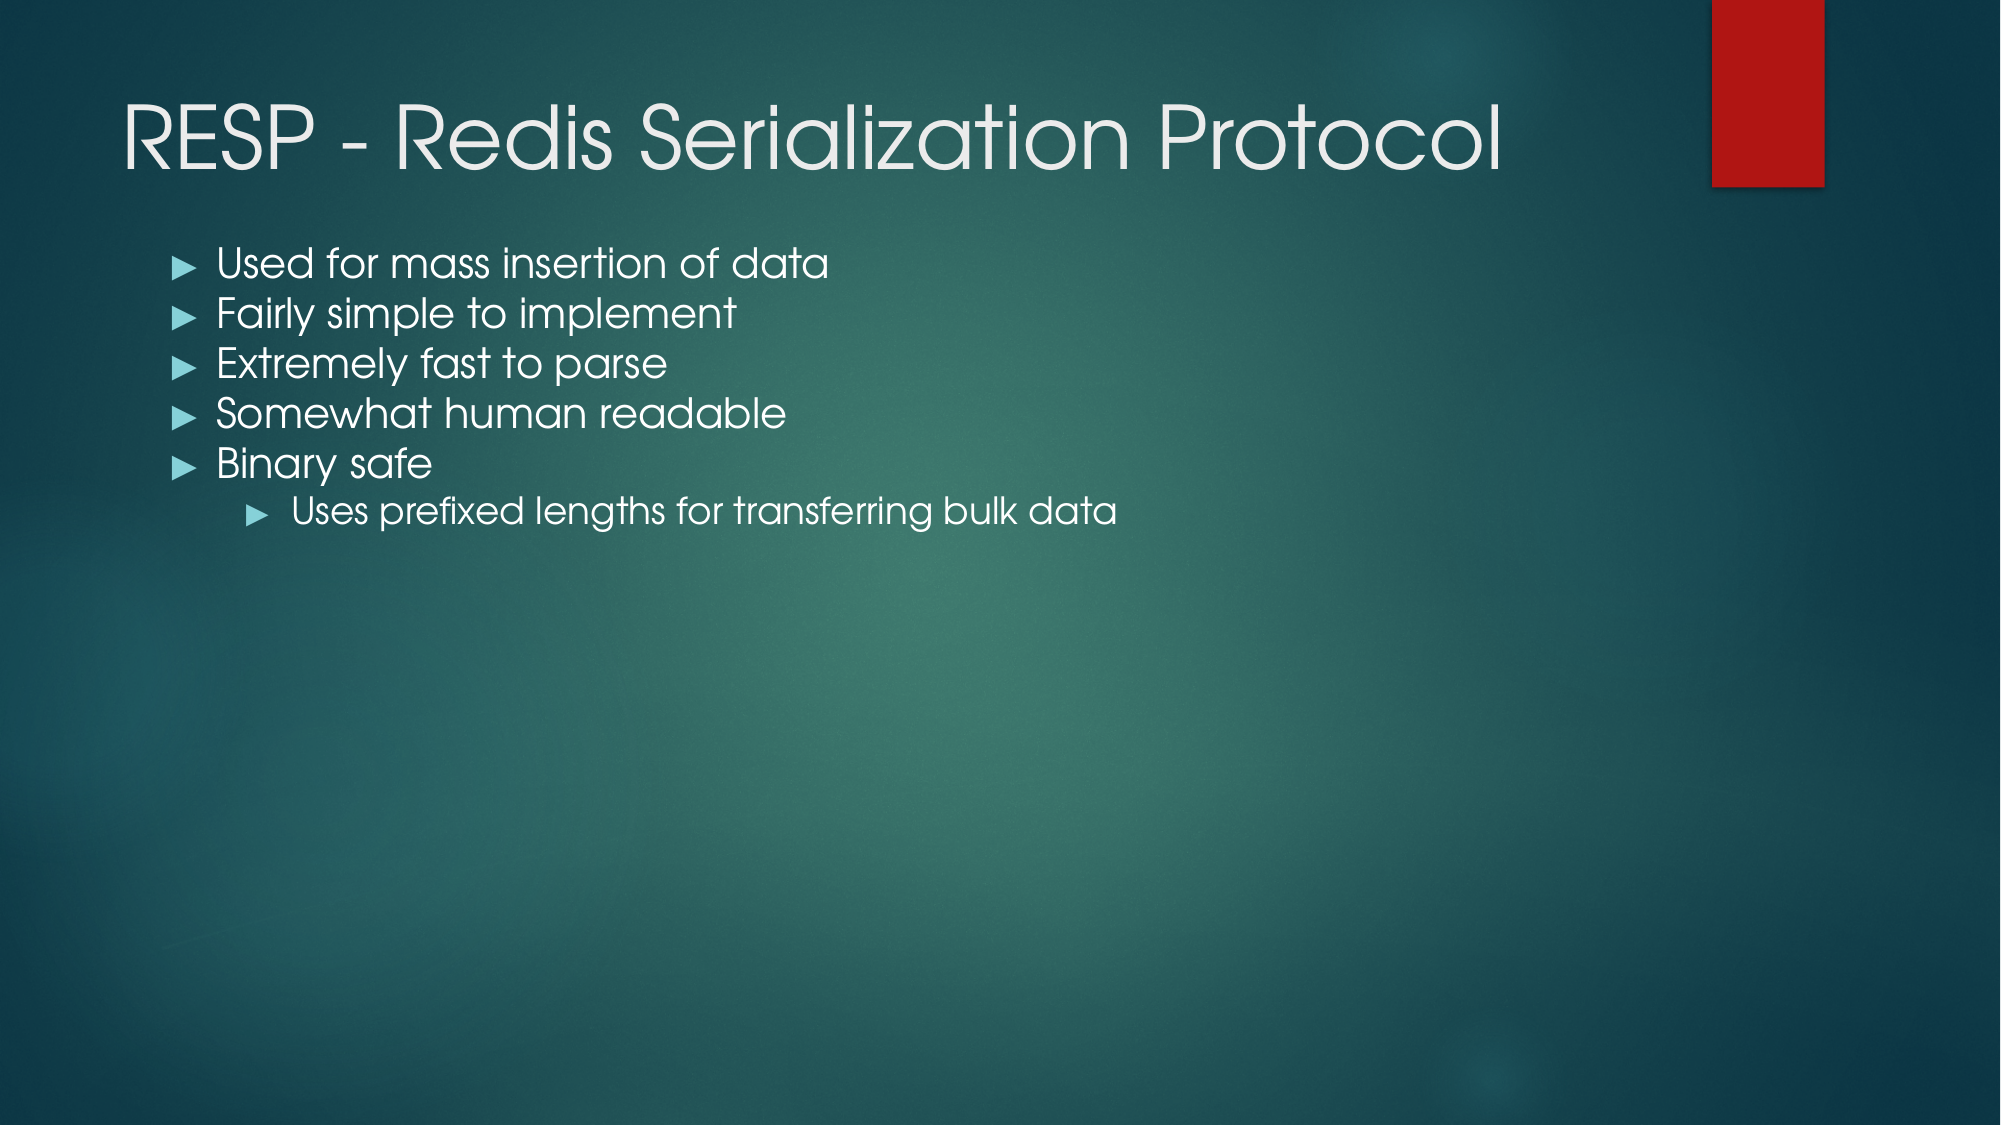

# RESP - Redis Serialization Protocol
Used for mass insertion of data
Fairly simple to implement
Extremely fast to parse
Somewhat human readable
Binary safe
Uses prefixed lengths for transferring bulk data